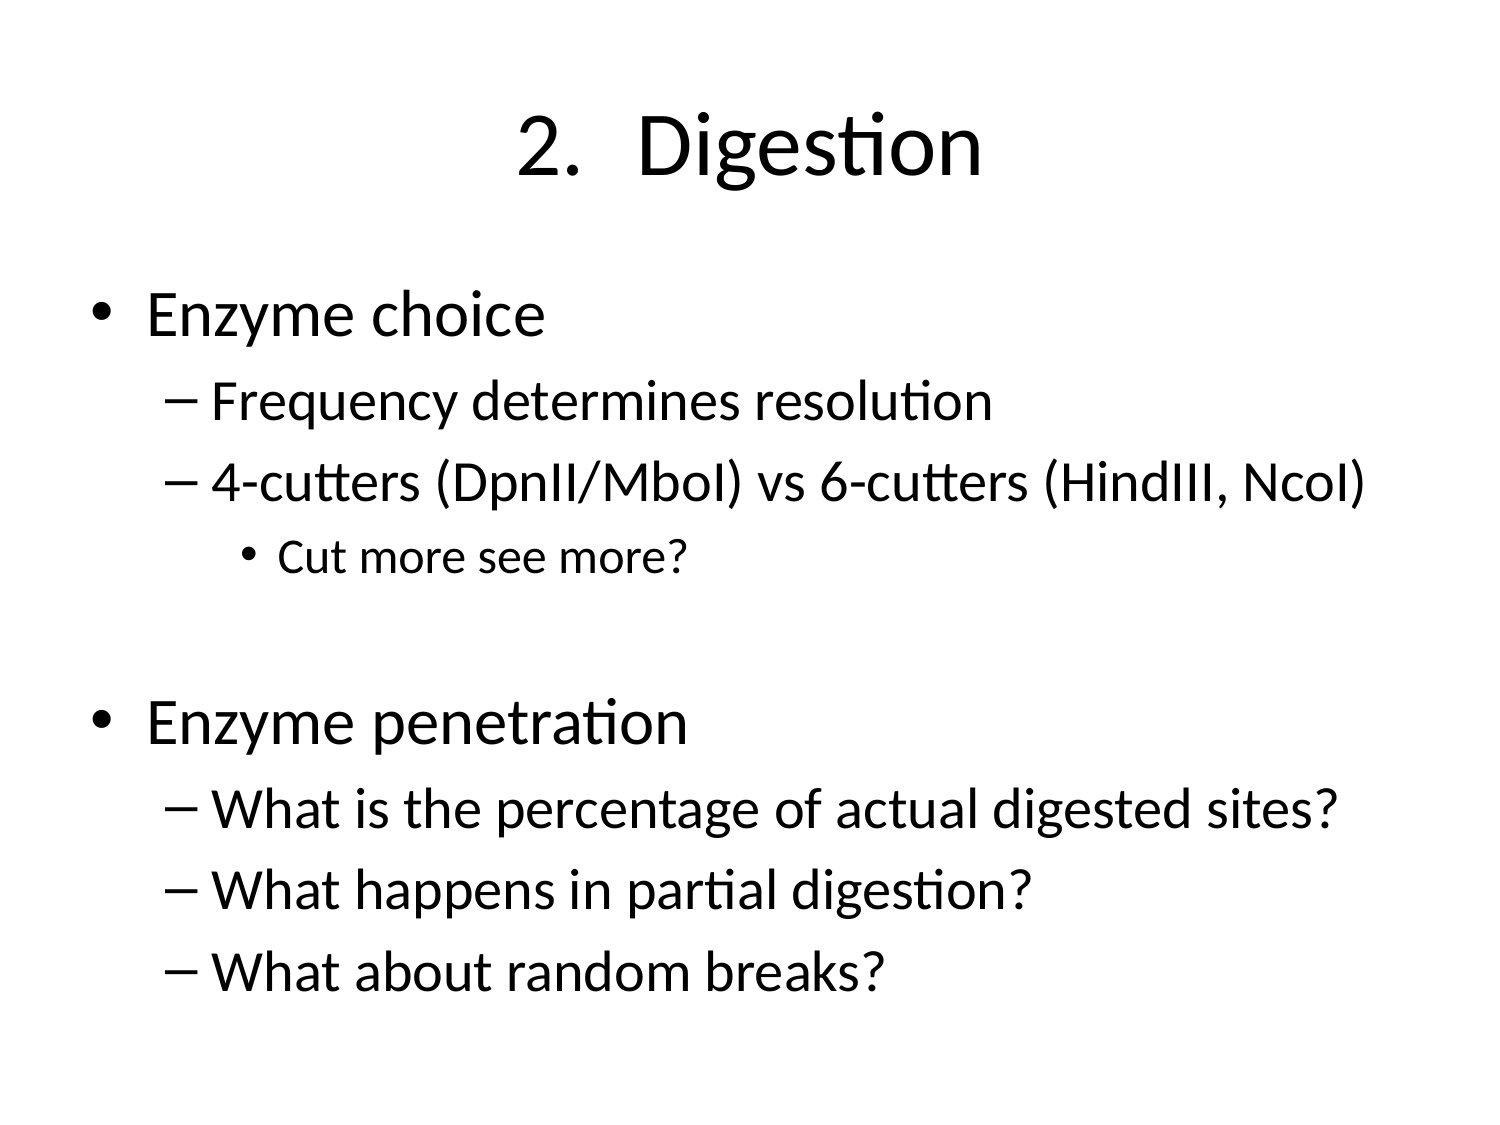

# Digestion
Enzyme choice
Frequency determines resolution
4-cutters (DpnII/MboI) vs 6-cutters (HindIII, NcoI)
Cut more see more?

Enzyme penetration
What is the percentage of actual digested sites?
What happens in partial digestion?
What about random breaks?